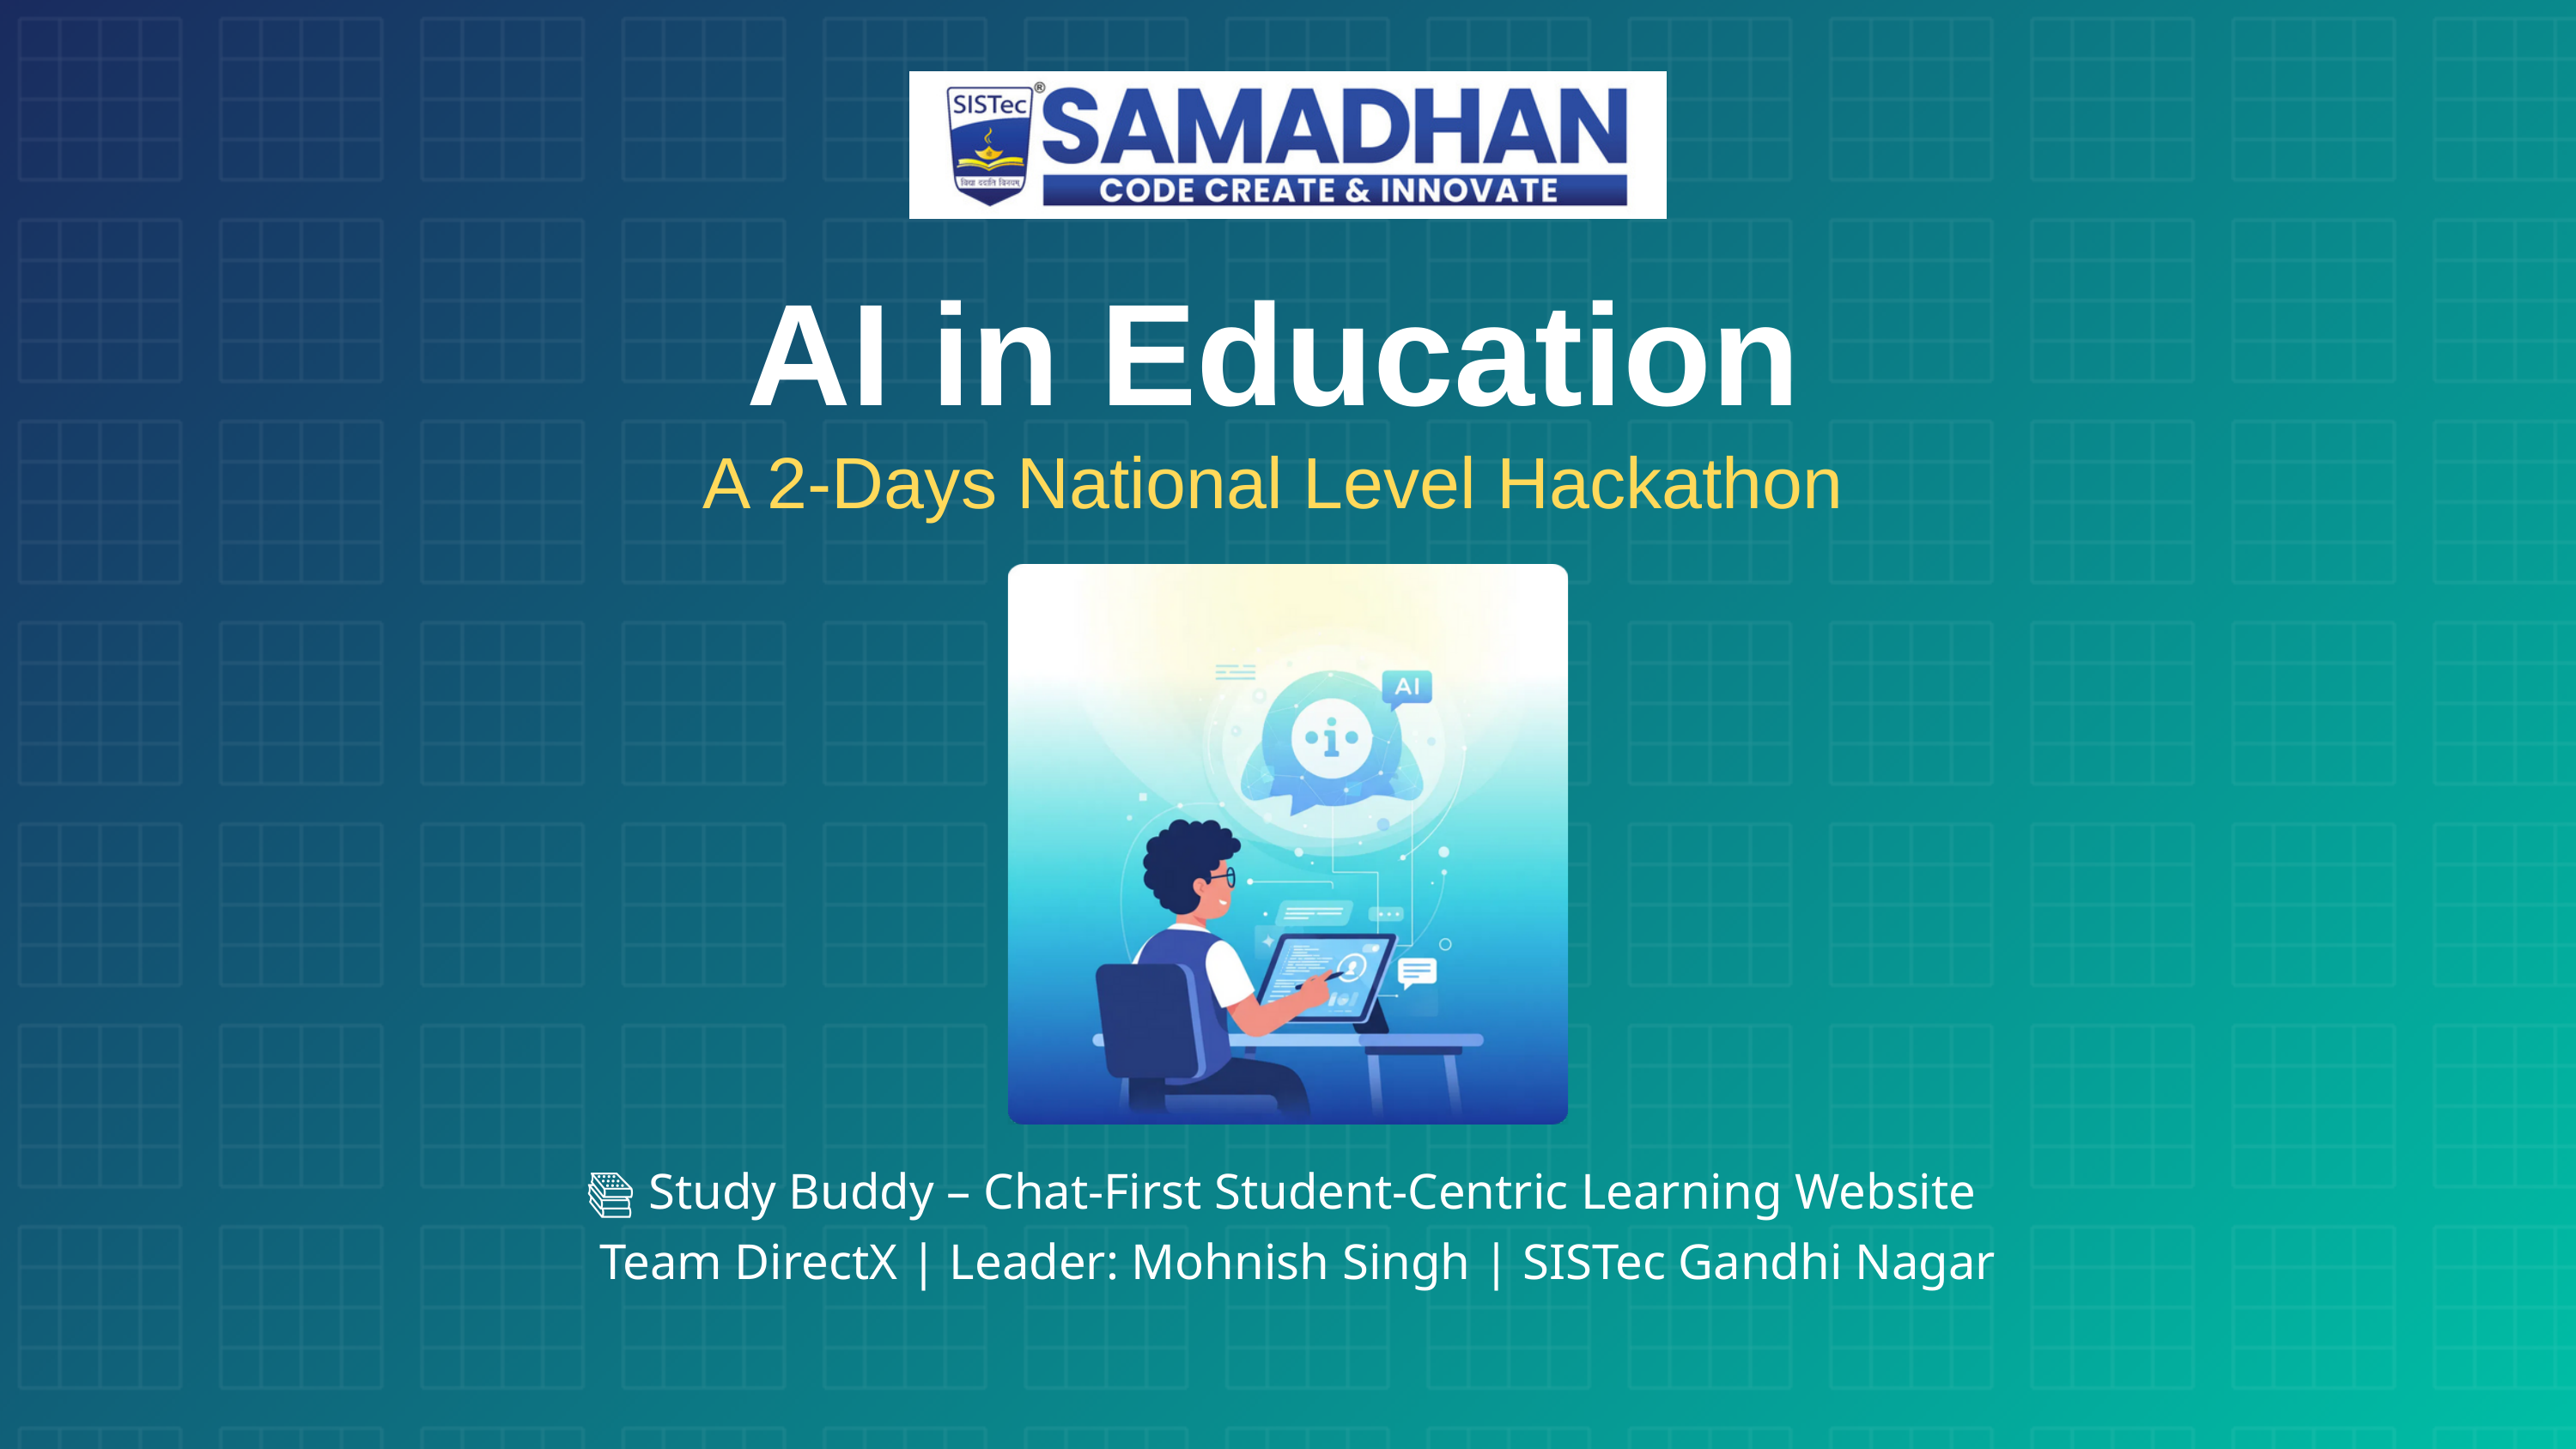

AI in Education

A 2-Days National Level Hackathon

📚 Study Buddy – Chat-First Student-Centric Learning Website

Team DirectX | Leader: Mohnish Singh | SISTec Gandhi Nagar